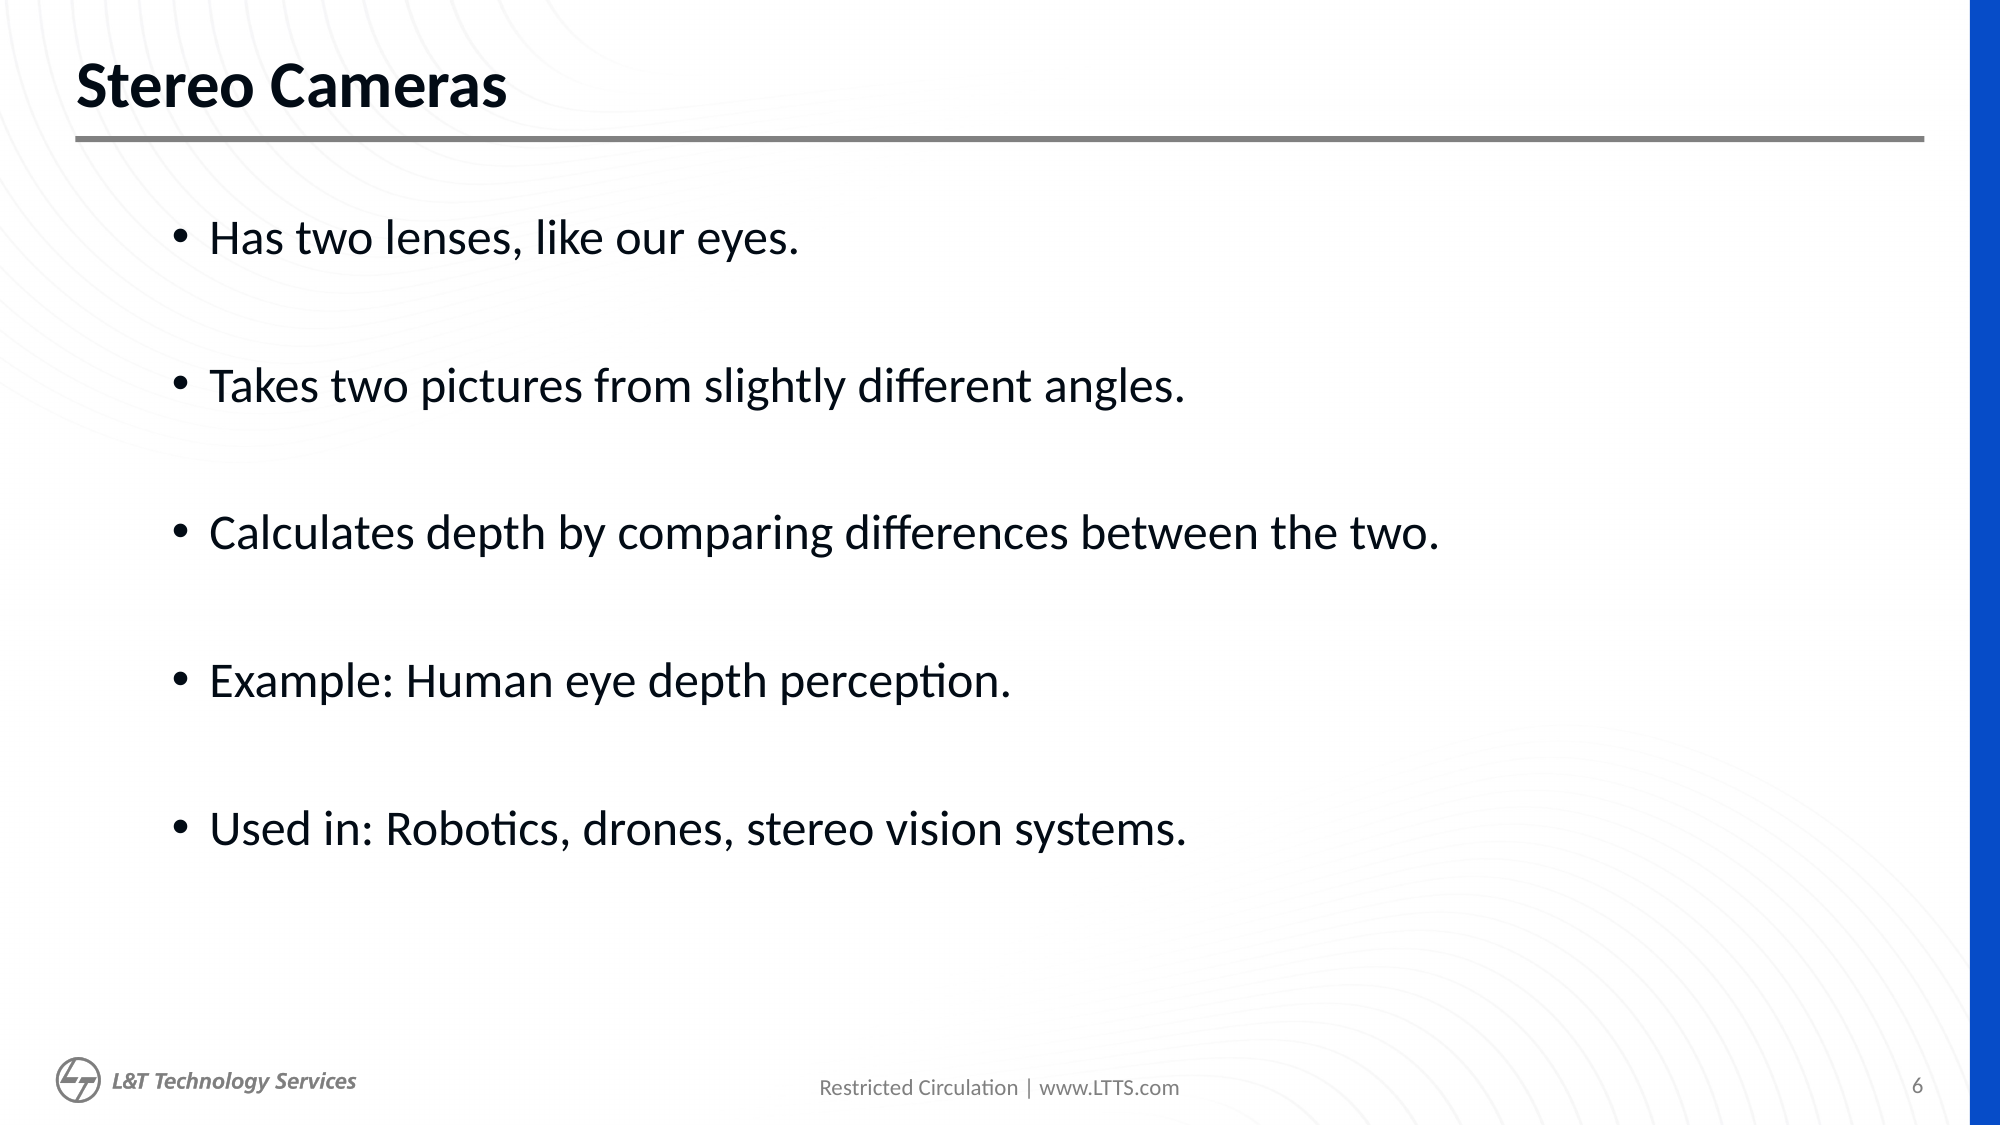

# Stereo Cameras
Has two lenses, like our eyes.

Takes two pictures from slightly different angles.

Calculates depth by comparing differences between the two.

Example: Human eye depth perception.

Used in: Robotics, drones, stereo vision systems.